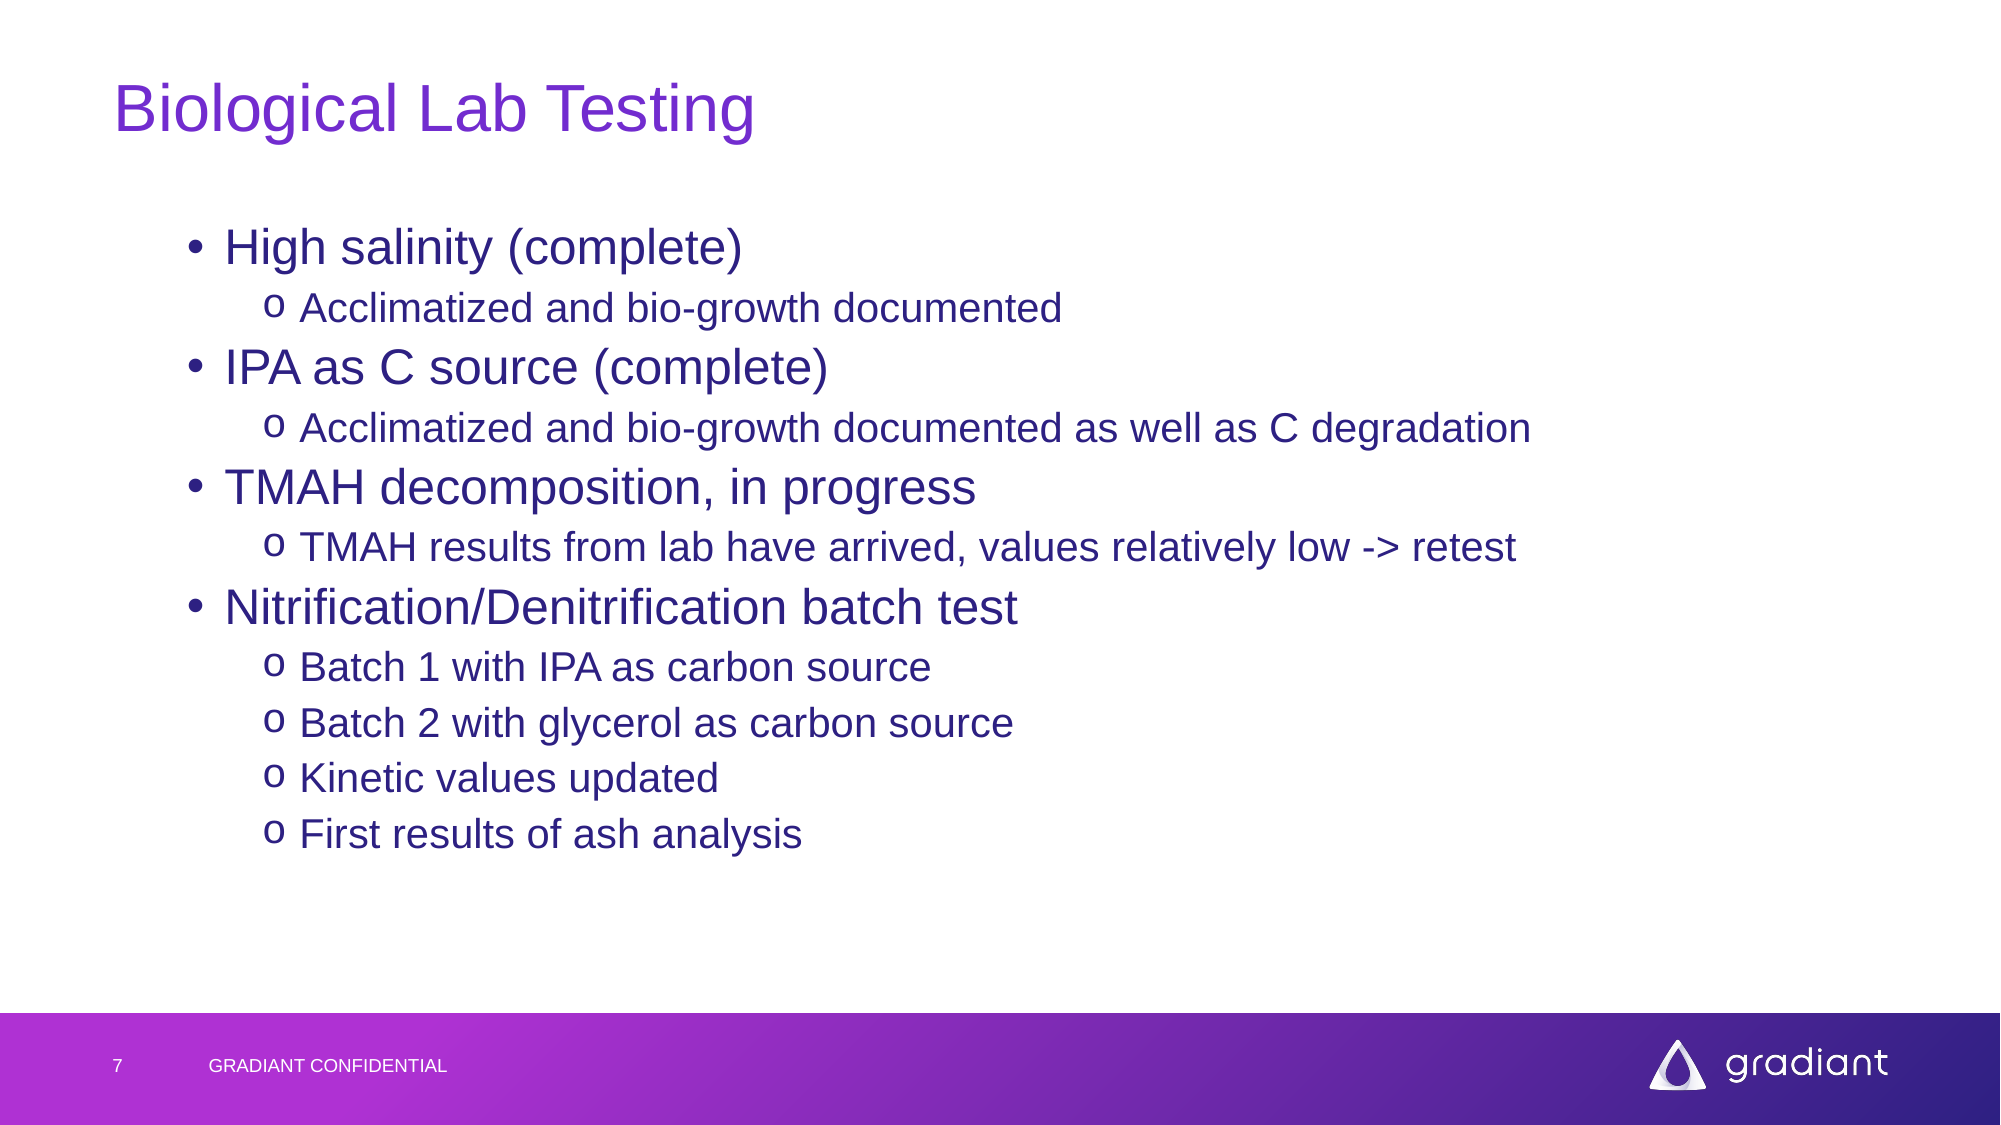

# Biological Lab Testing
High salinity (complete)
Acclimatized and bio-growth documented
IPA as C source (complete)
Acclimatized and bio-growth documented as well as C degradation
TMAH decomposition, in progress
TMAH results from lab have arrived, values relatively low -> retest
Nitrification/Denitrification batch test
Batch 1 with IPA as carbon source
Batch 2 with glycerol as carbon source
Kinetic values updated
First results of ash analysis

7
GRADIANT CONFIDENTIAL